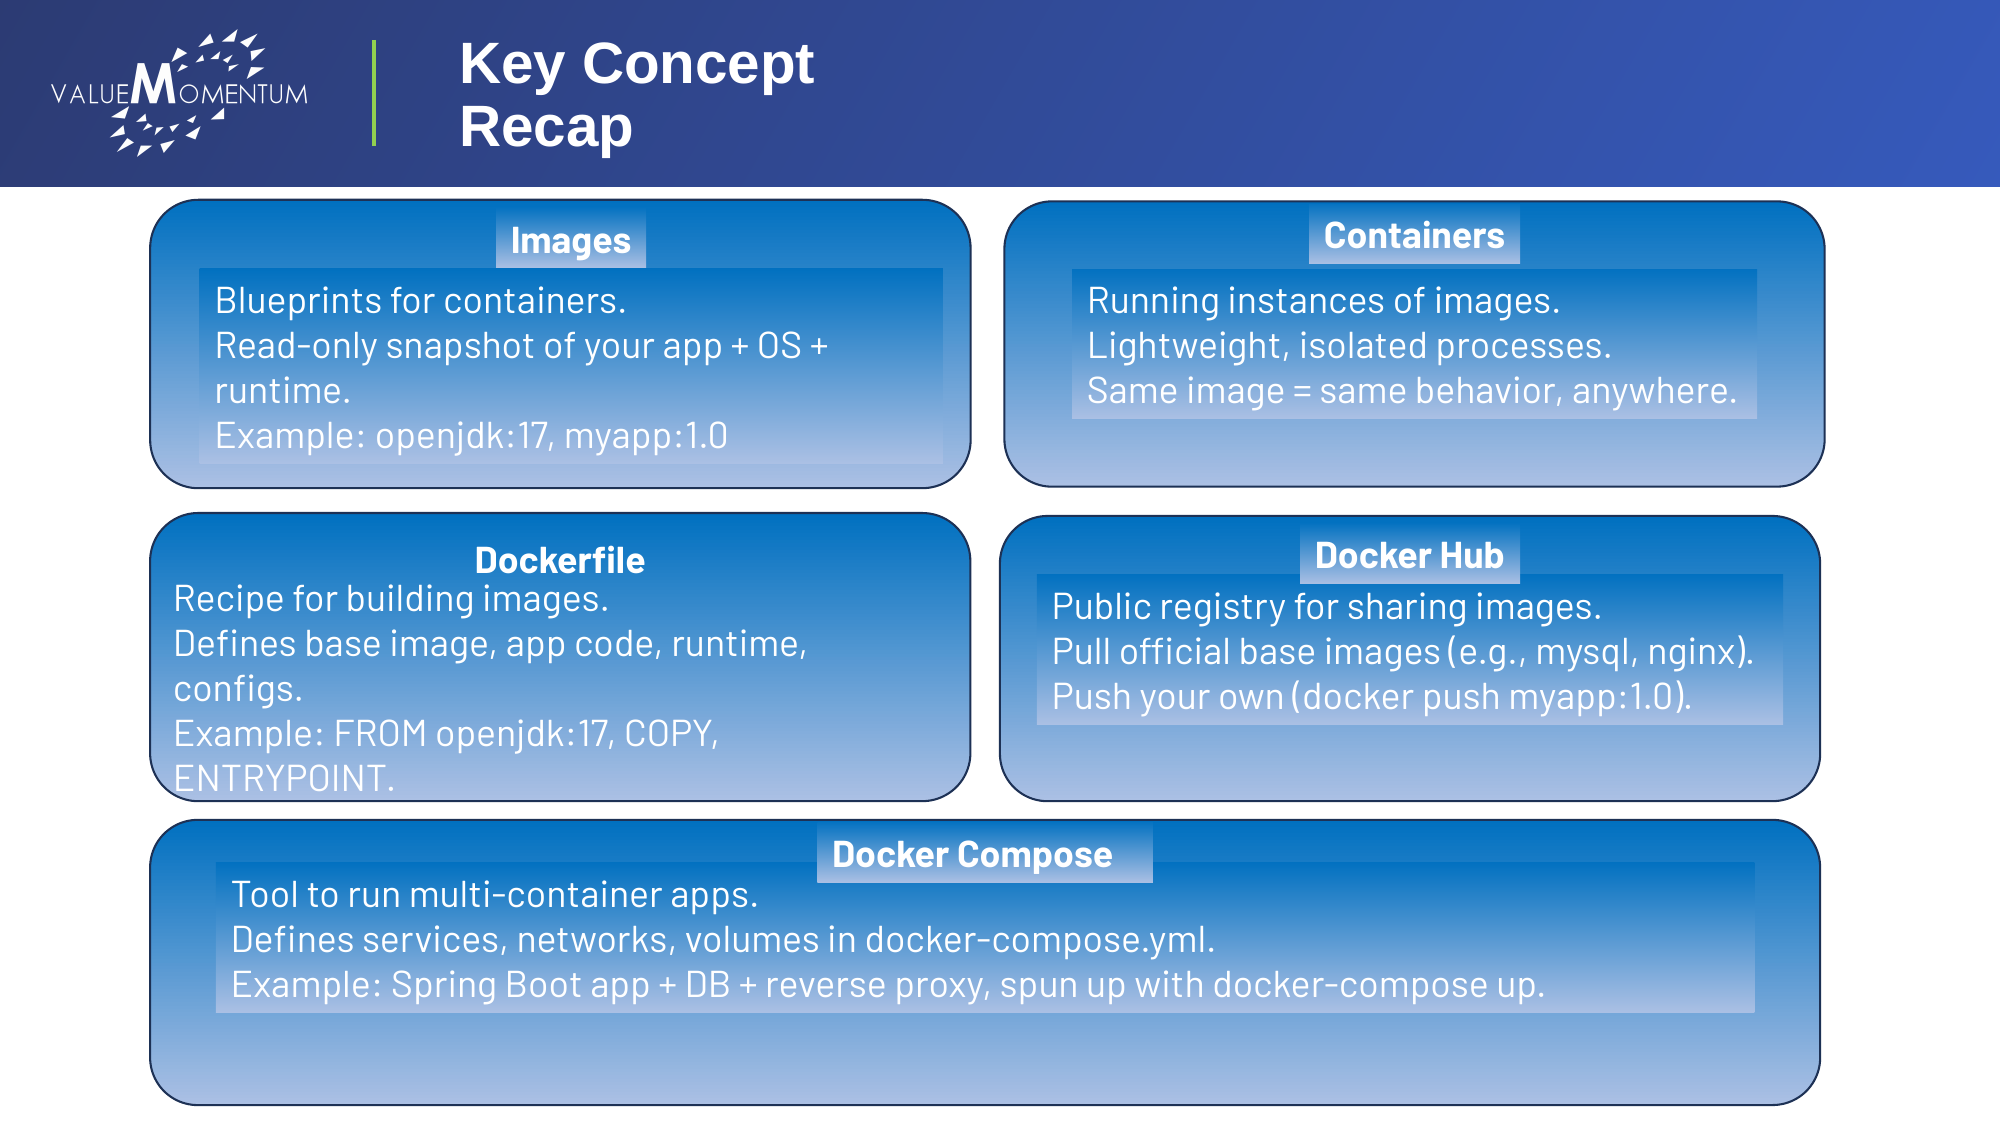

Key Concept Recap

Images
Blueprints for containers.
Read-only snapshot of your app + OS + runtime.
Example: openjdk:17, myapp:1.0

Containers
Running instances of images.
Lightweight, isolated processes.
Same image = same behavior, anywhere.

Dockerfile
Recipe for building images.
Defines base image, app code, runtime, configs.
Example: FROM openjdk:17, COPY, ENTRYPOINT.

Docker Hub
Public registry for sharing images.
Pull official base images (e.g., mysql, nginx).
Push your own (docker push myapp:1.0).

Docker Compose
Tool to run multi-container apps.
Defines services, networks, volumes in docker-compose.yml.
Example: Spring Boot app + DB + reverse proxy, spun up with docker-compose up.